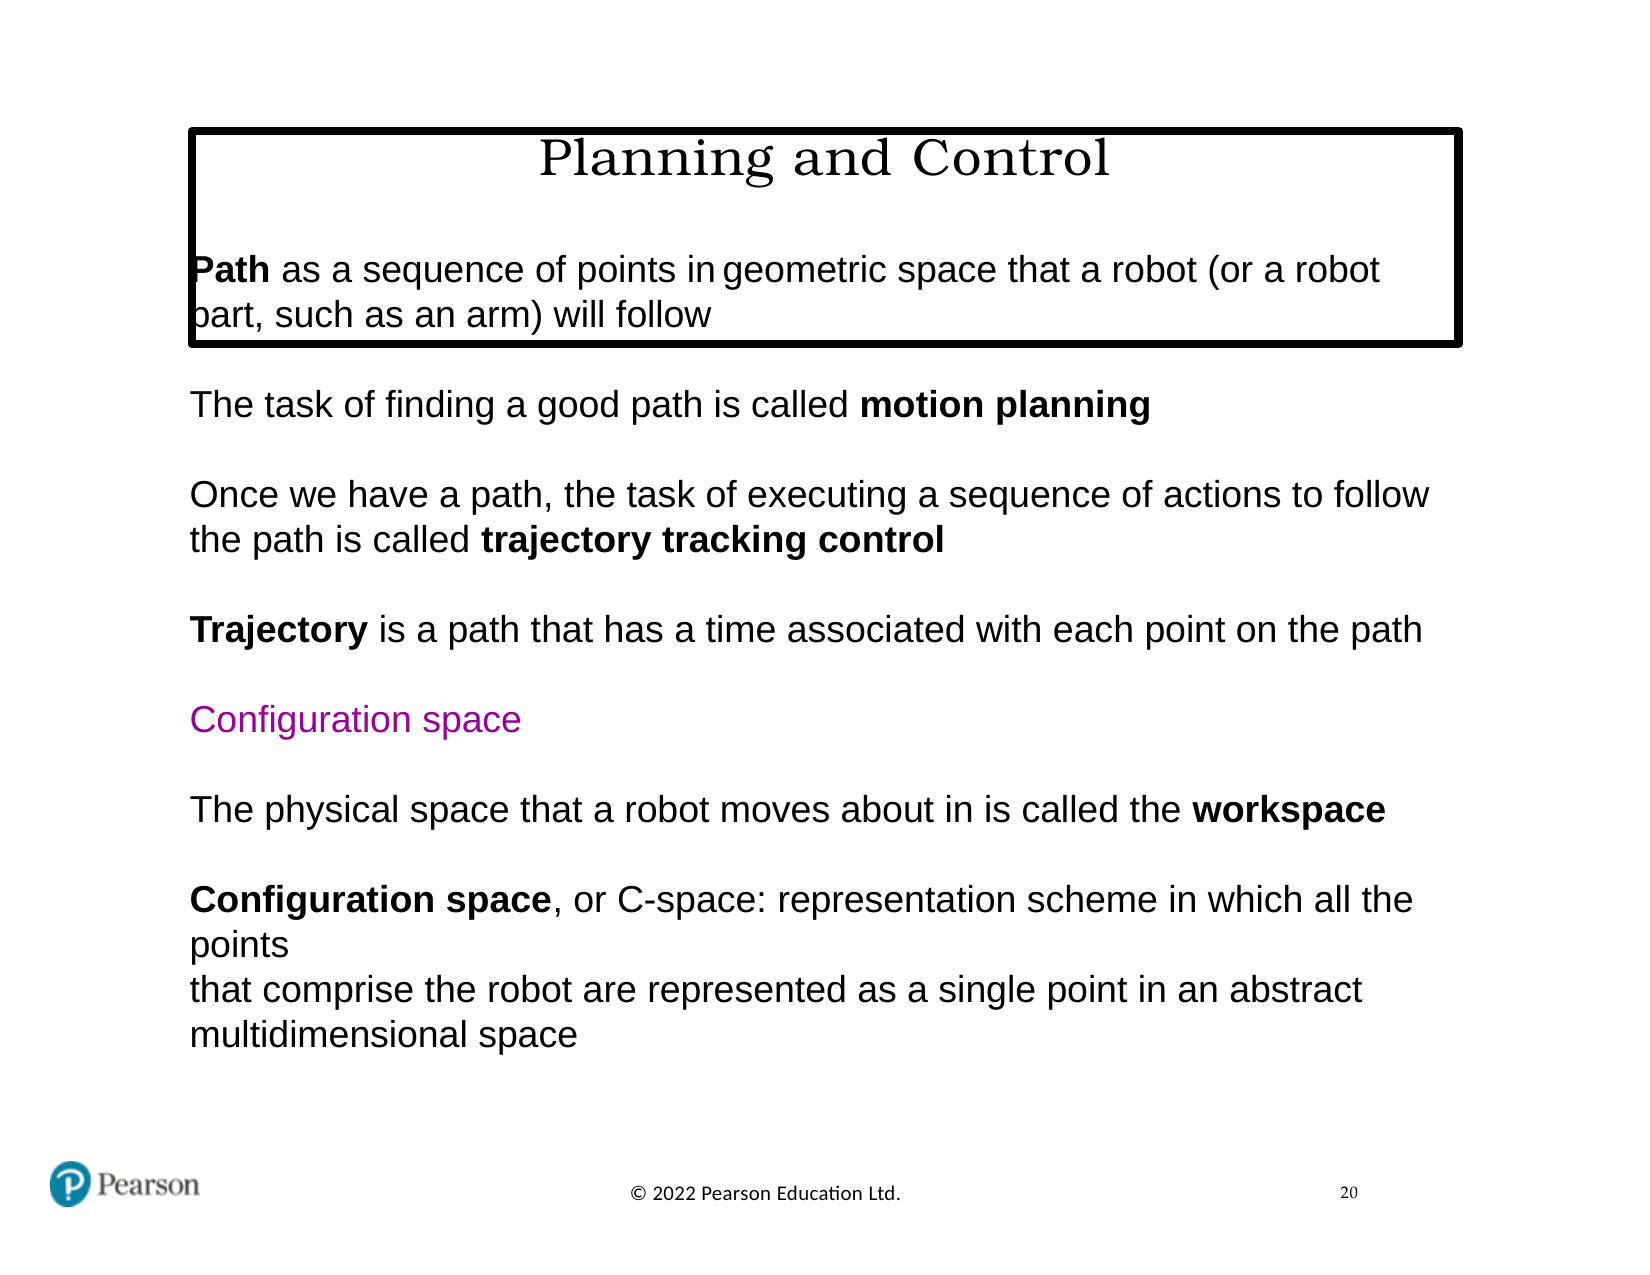

# Planning and Control
Path as a sequence of points in geometric space that a robot (or a robot part, such as an arm) will follow

The task of finding a good path is called motion planning

Once we have a path, the task of executing a sequence of actions to follow the path is called trajectory tracking control

Trajectory is a path that has a time associated with each point on the path

Configuration space

The physical space that a robot moves about in is called the workspace

Configuration space, or C-space: representation scheme in which all the points
that comprise the robot are represented as a single point in an abstract multidimensional space
20